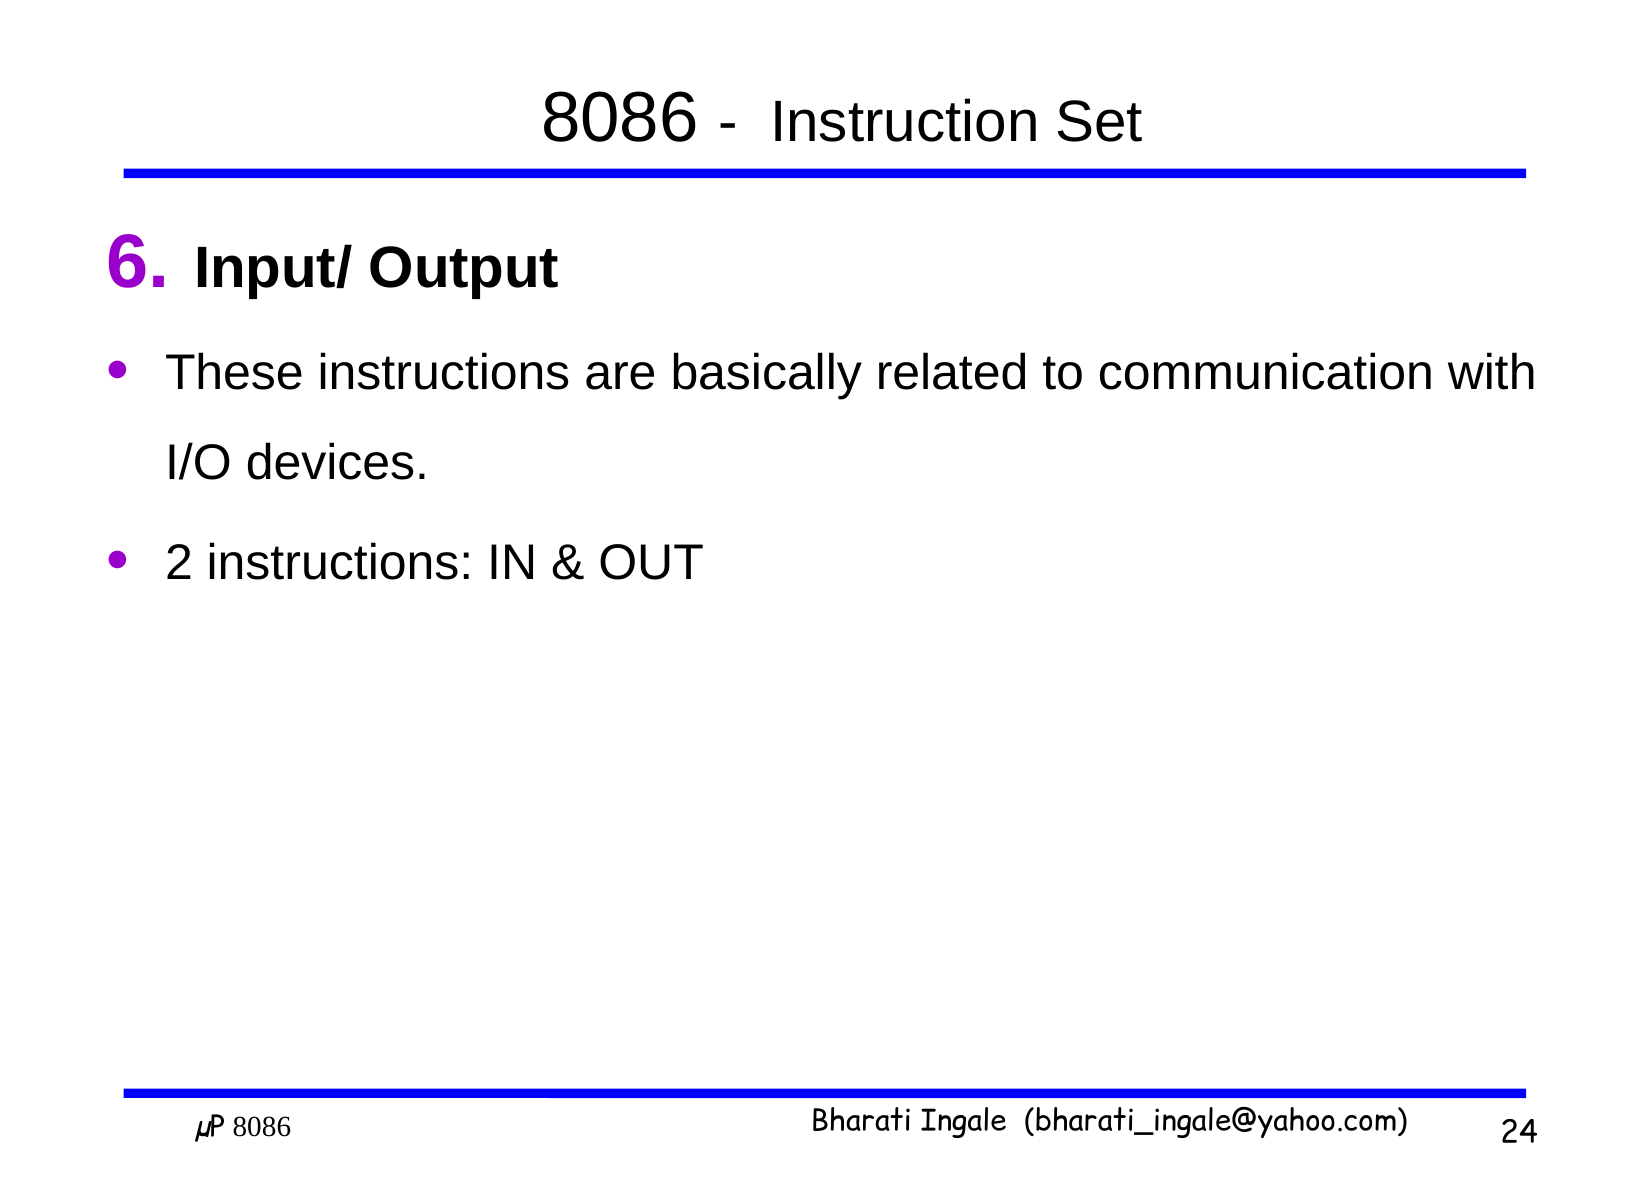

# 8086 -  Instruction Set
Input/ Output
These instructions are basically related to communication with I/O devices.
2 instructions: IN & OUT
24